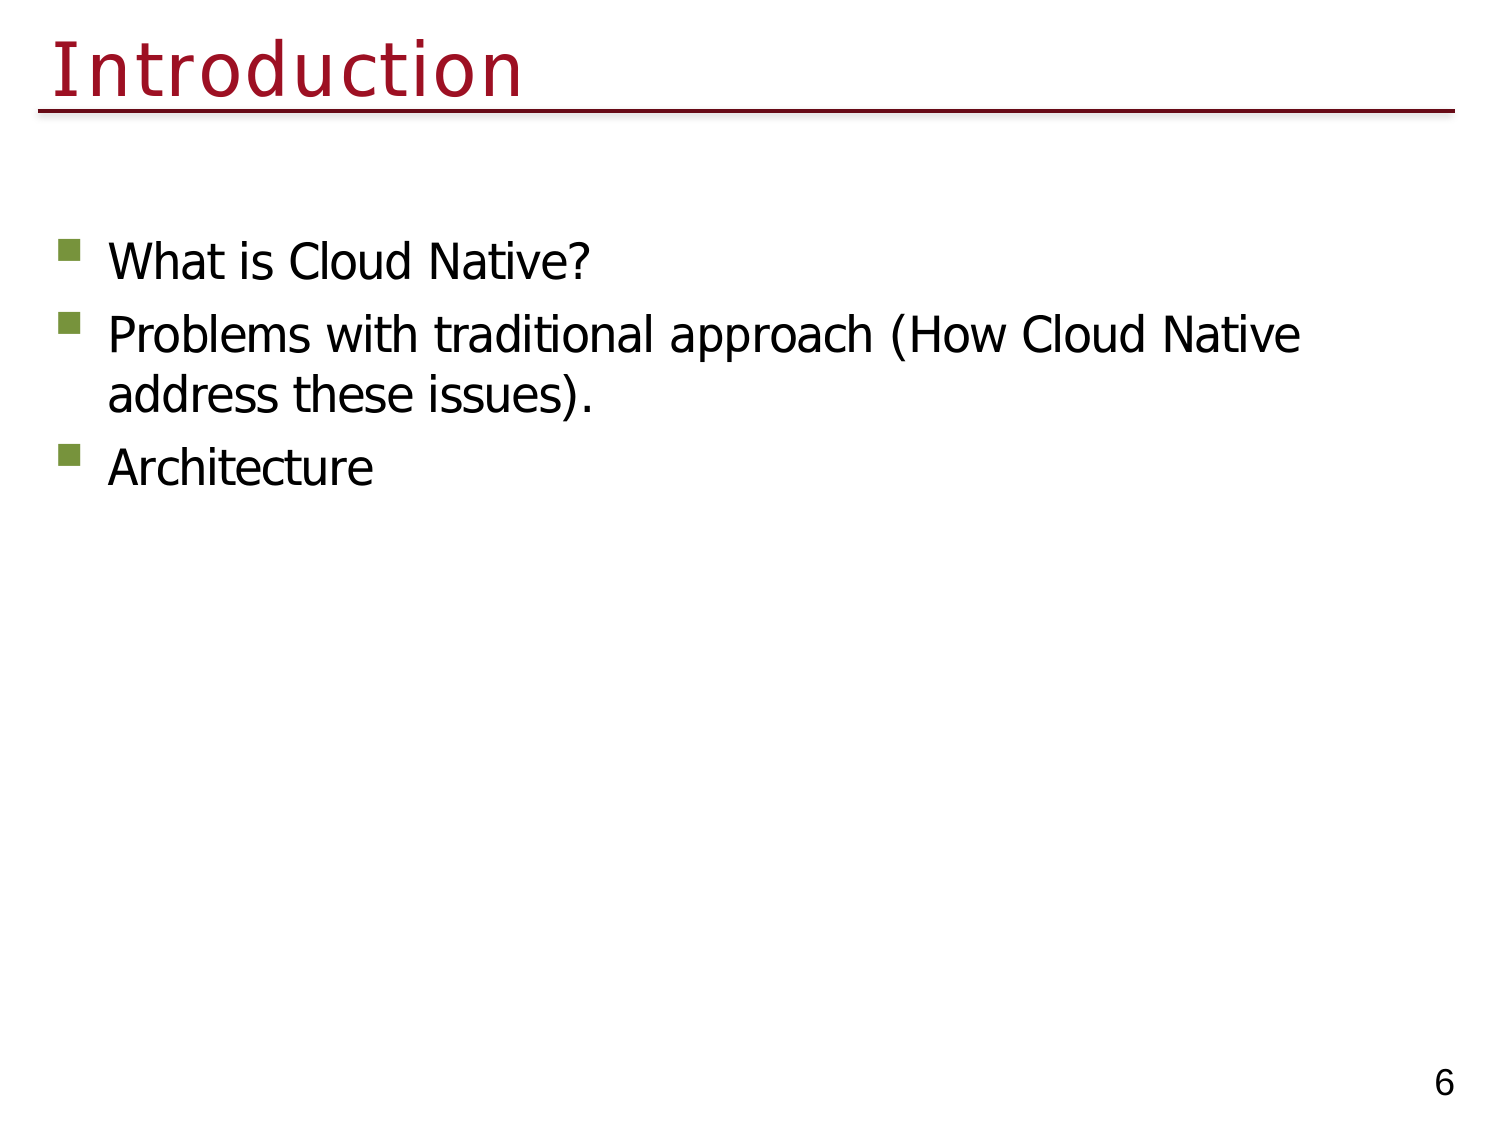

# Introduction
What is Cloud Native?
Problems with traditional approach (How Cloud Native address these issues).
Architecture
6